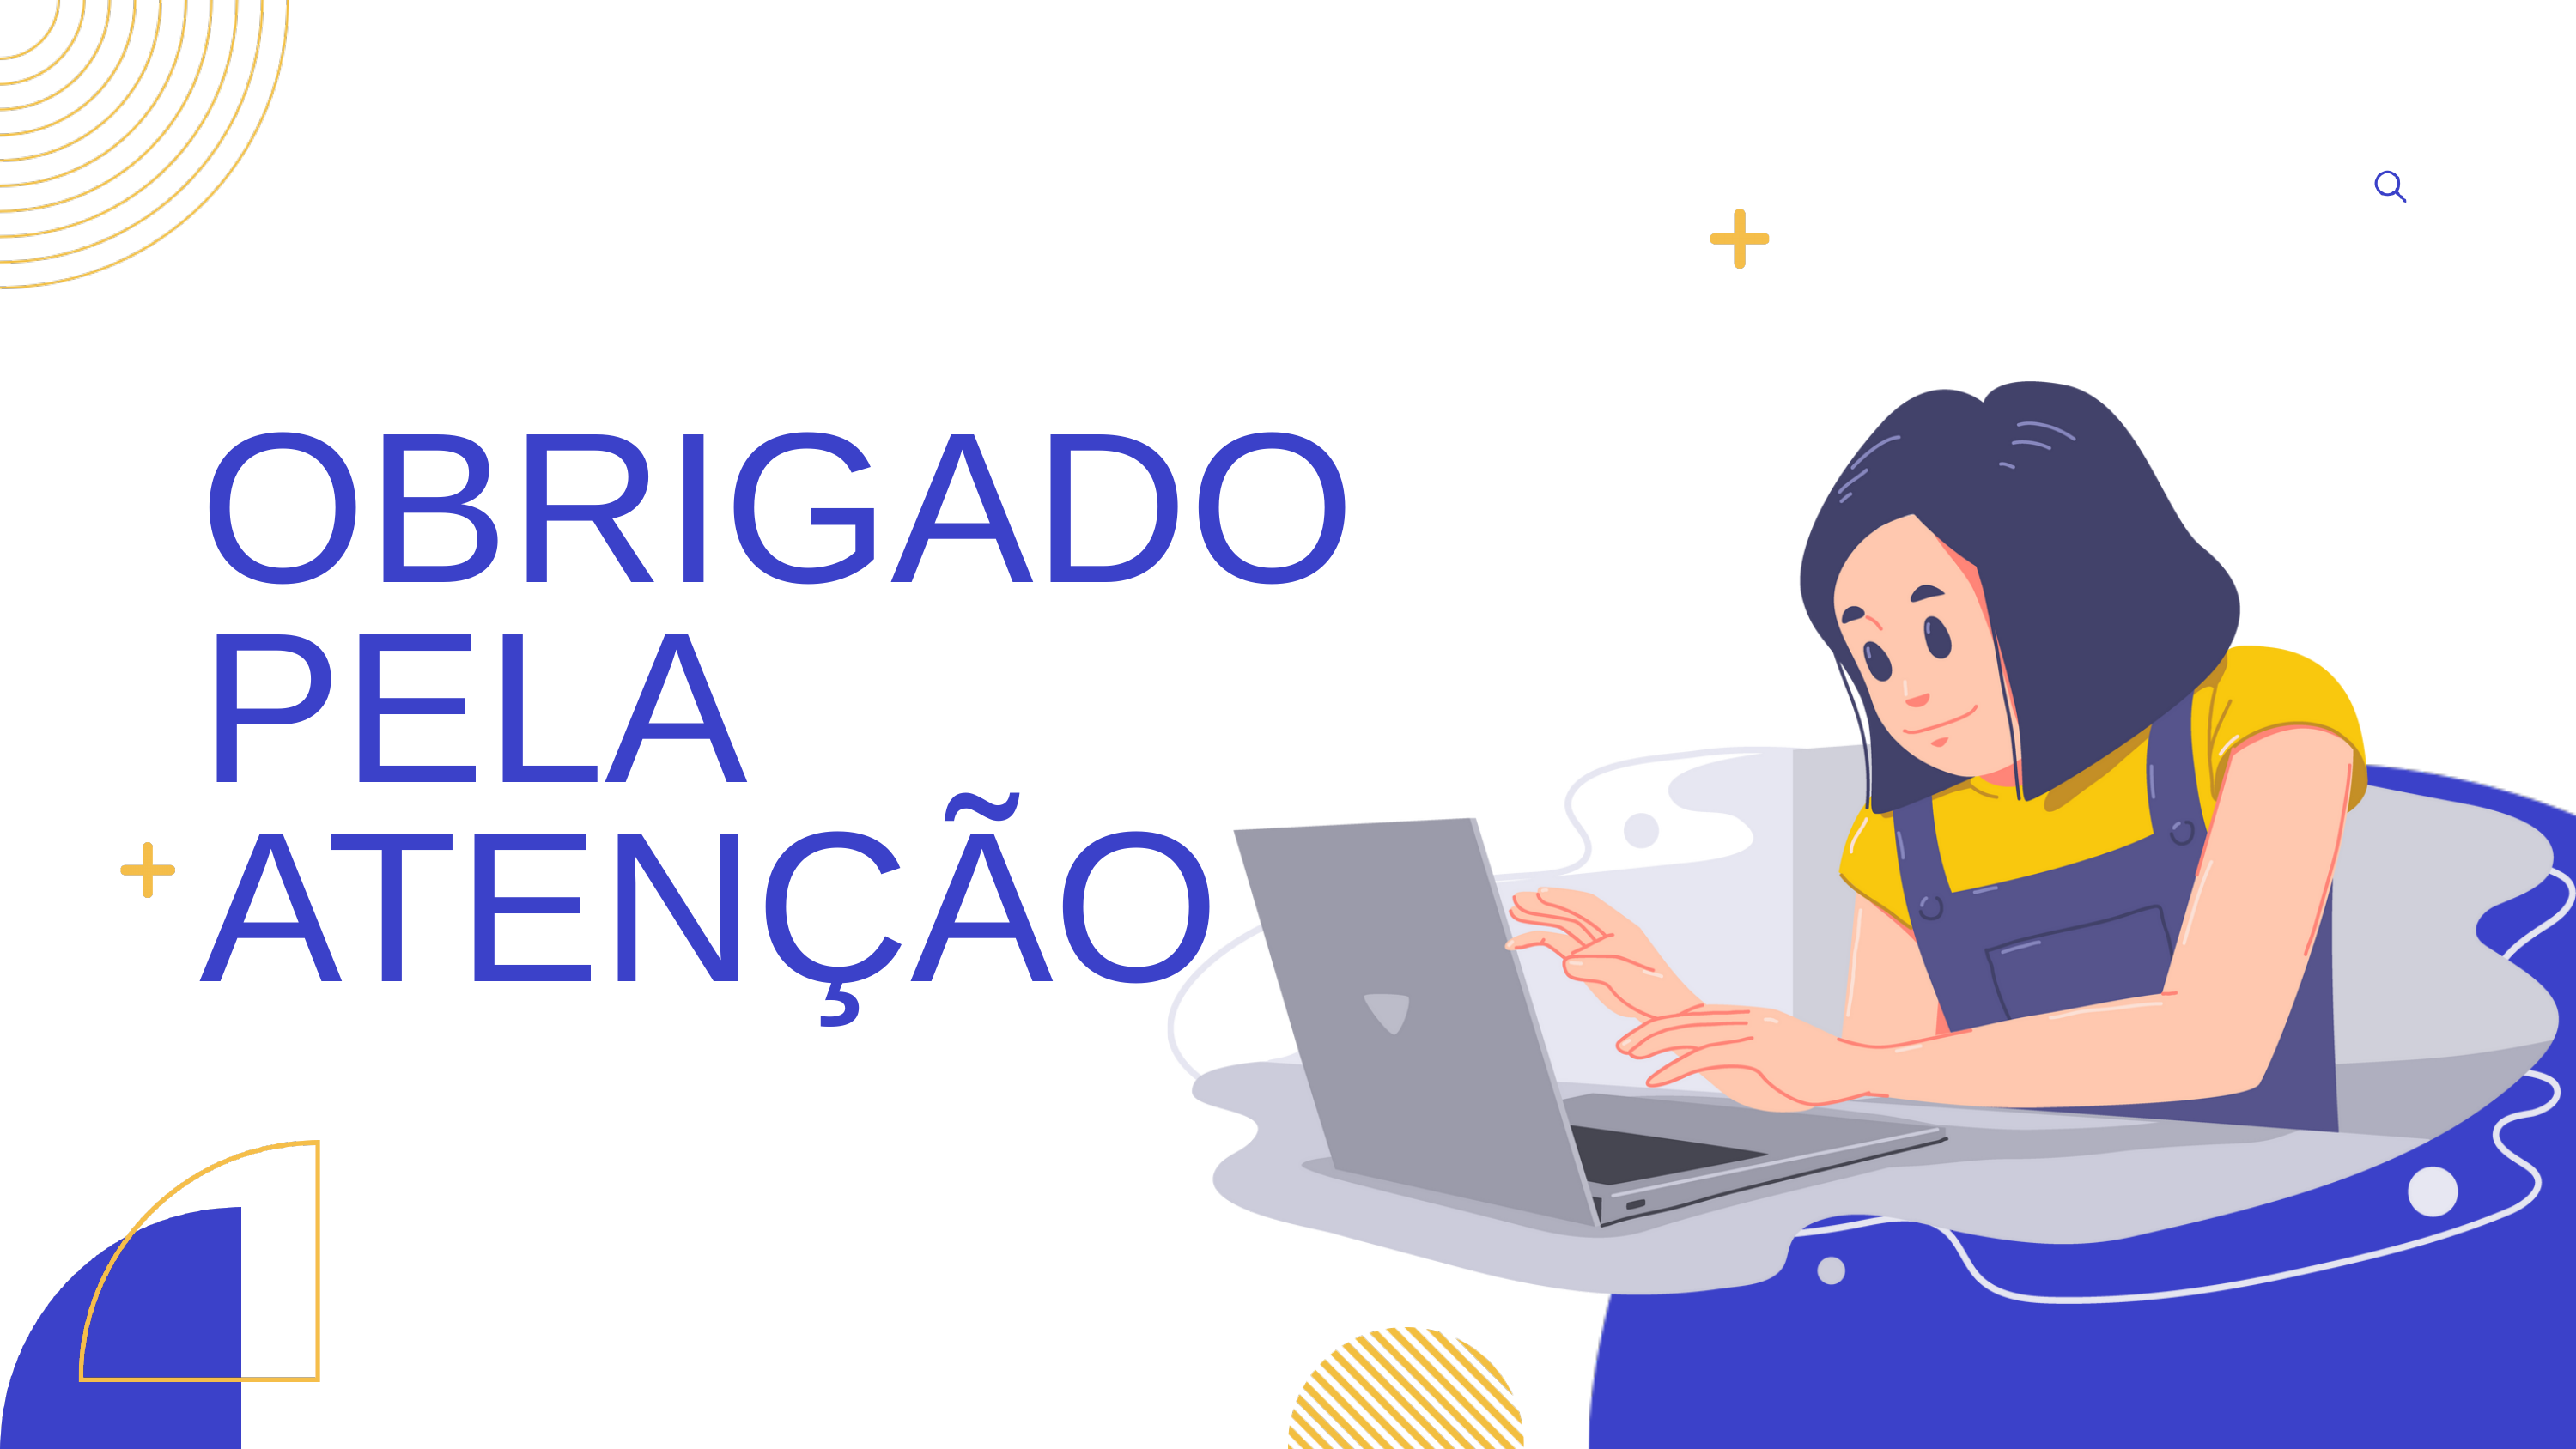

Search . . .

OBRIGADO PELA ATENÇÃO